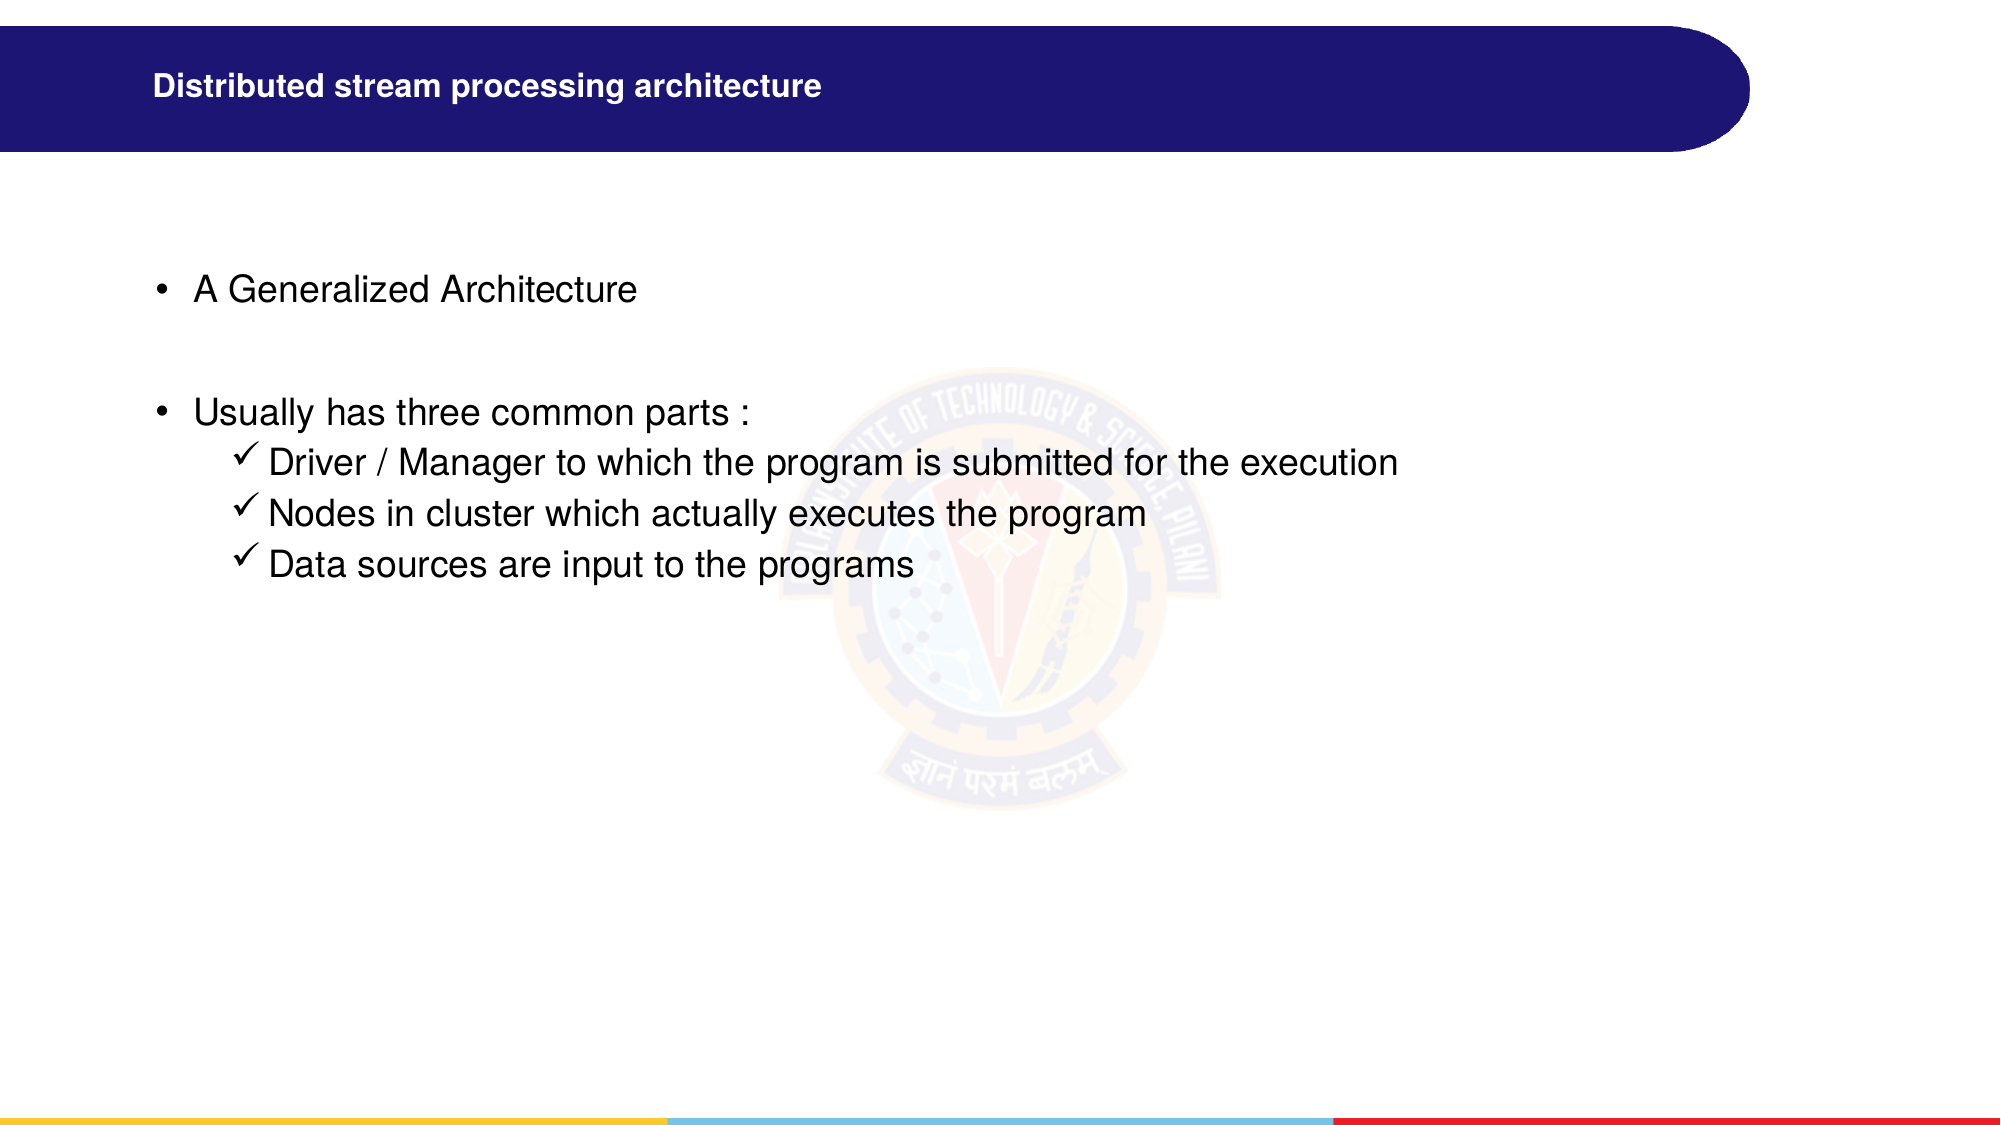

# Distributed stream processing architecture

A Generalized Architecture

Usually has three common parts :
Driver / Manager to which the program is submitted for the execution
Nodes in cluster which actually executes the program
Data sources are input to the programs